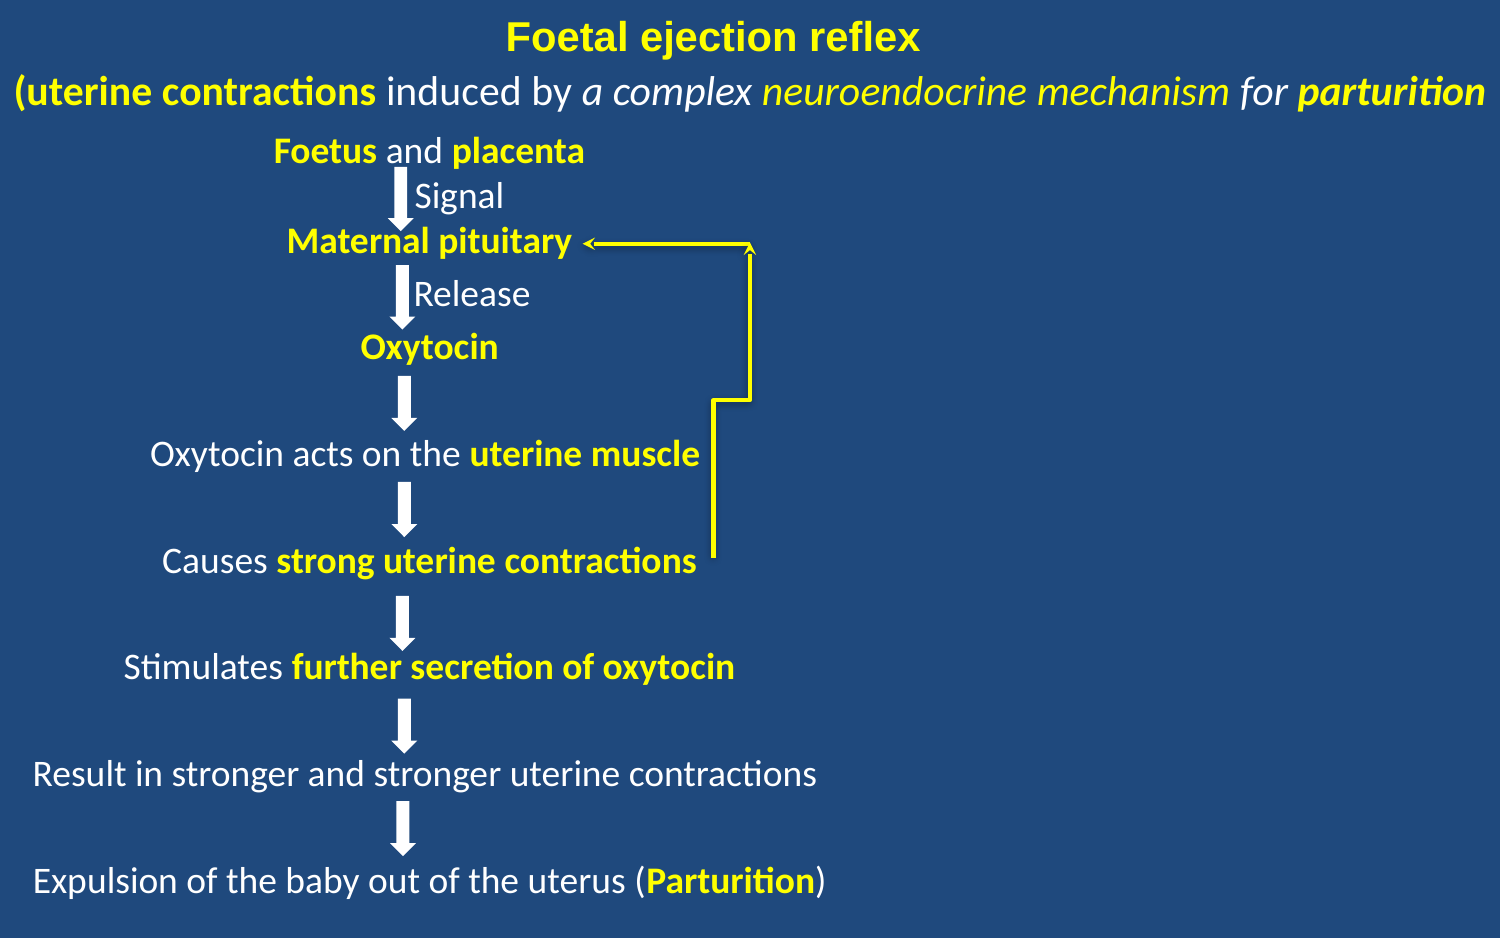

Foetal ejection reflex
# (uterine contractions induced by a complex neuroendocrine mechanism for parturition
Foetus and placenta
       Signal
Maternal pituitary
          Release
Oxytocin

Oxytocin acts on the uterine muscle

Causes strong uterine contractions

Stimulates further secretion of oxytocin

Result in stronger and stronger uterine contractions

Expulsion of the baby out of the uterus (Parturition)